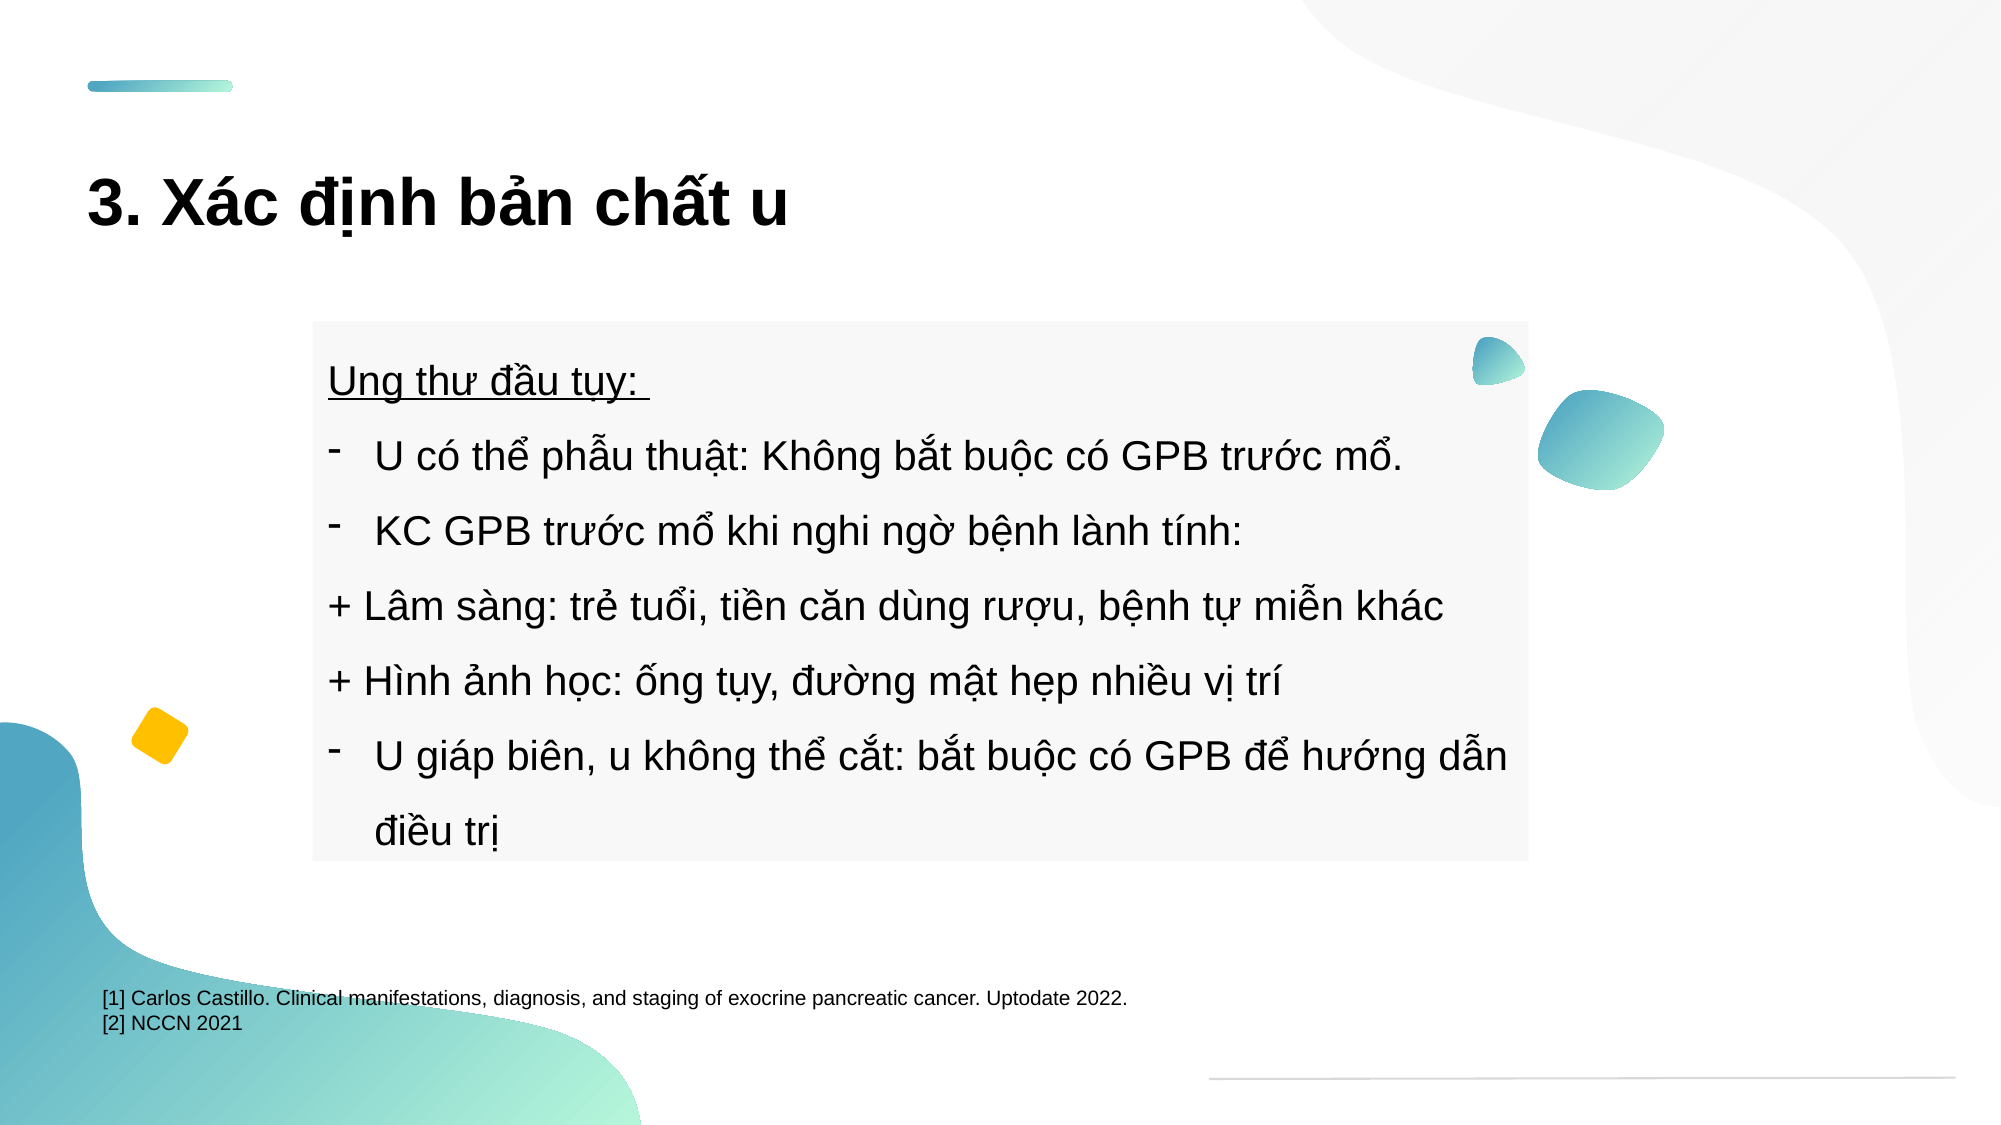

3. Xác định bản chất u
Ung thư đầu tụy:
U có thể phẫu thuật: Không bắt buộc có GPB trước mổ.
KC GPB trước mổ khi nghi ngờ bệnh lành tính:
+ Lâm sàng: trẻ tuổi, tiền căn dùng rượu, bệnh tự miễn khác
+ Hình ảnh học: ống tụy, đường mật hẹp nhiều vị trí
U giáp biên, u không thể cắt: bắt buộc có GPB để hướng dẫn điều trị

[1] Carlos Castillo. Clinical manifestations, diagnosis, and staging of exocrine pancreatic cancer. Uptodate 2022.
[2] NCCN 2021